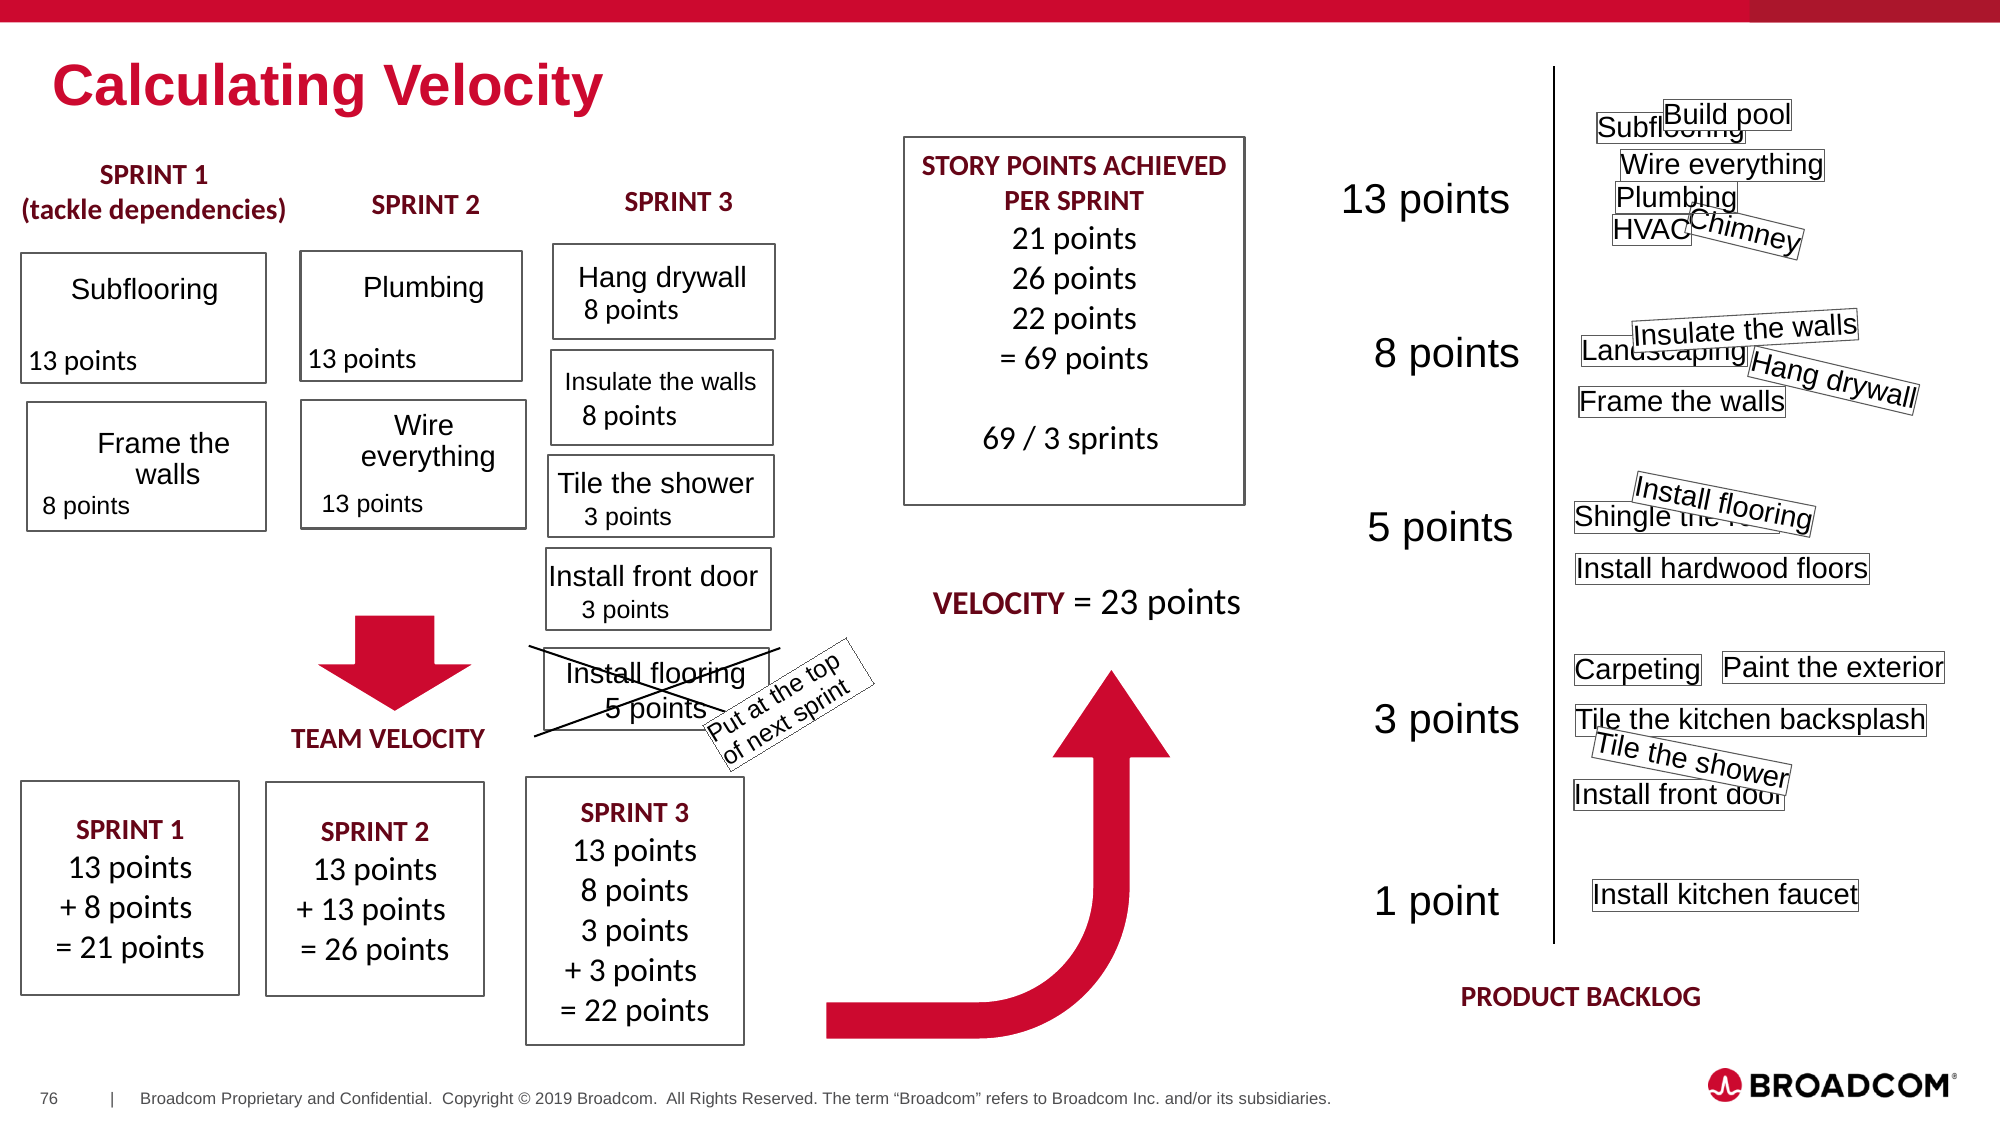

# Calculating Velocity
Build pool
Subflooring
STORY POINTS ACHIEVED PER SPRINT
21 points
26 points
22 points
= 69 points

69 / 3 sprints

SPRINT 1
(tackle dependencies)
Wire everything
SPRINT 2

Plumbing
13 points

Wire
everything
13 points
SPRINT 3

Hang drywall
8 points

Insulate the walls
8 points

Tile the shower
3 points

Install front door
3 points
Install flooring
5 points
13 points
Plumbing
HVAC
Chimney

Subflooring
13 points

Frame the
walls
8 points
Insulate the walls
8 points
Landscaping
Hang drywall
Frame the walls
Install flooring
Shingle the roof
5 points
Install hardwood floors
VELOCITY = 23 points

Paint the exterior
Carpeting
Put at the top of next sprint

3 points
Tile the kitchen backsplash
TEAM VELOCITY
Tile the shower

SPRINT 3
13 points
8 points
3 points
+ 3 points
= 22 points
Install front door
SPRINT 1
13 points
+ 8 points
= 21 points
SPRINT 2
13 points
+ 13 points
= 26 points
1 point
Install kitchen faucet
PRODUCT BACKLOG